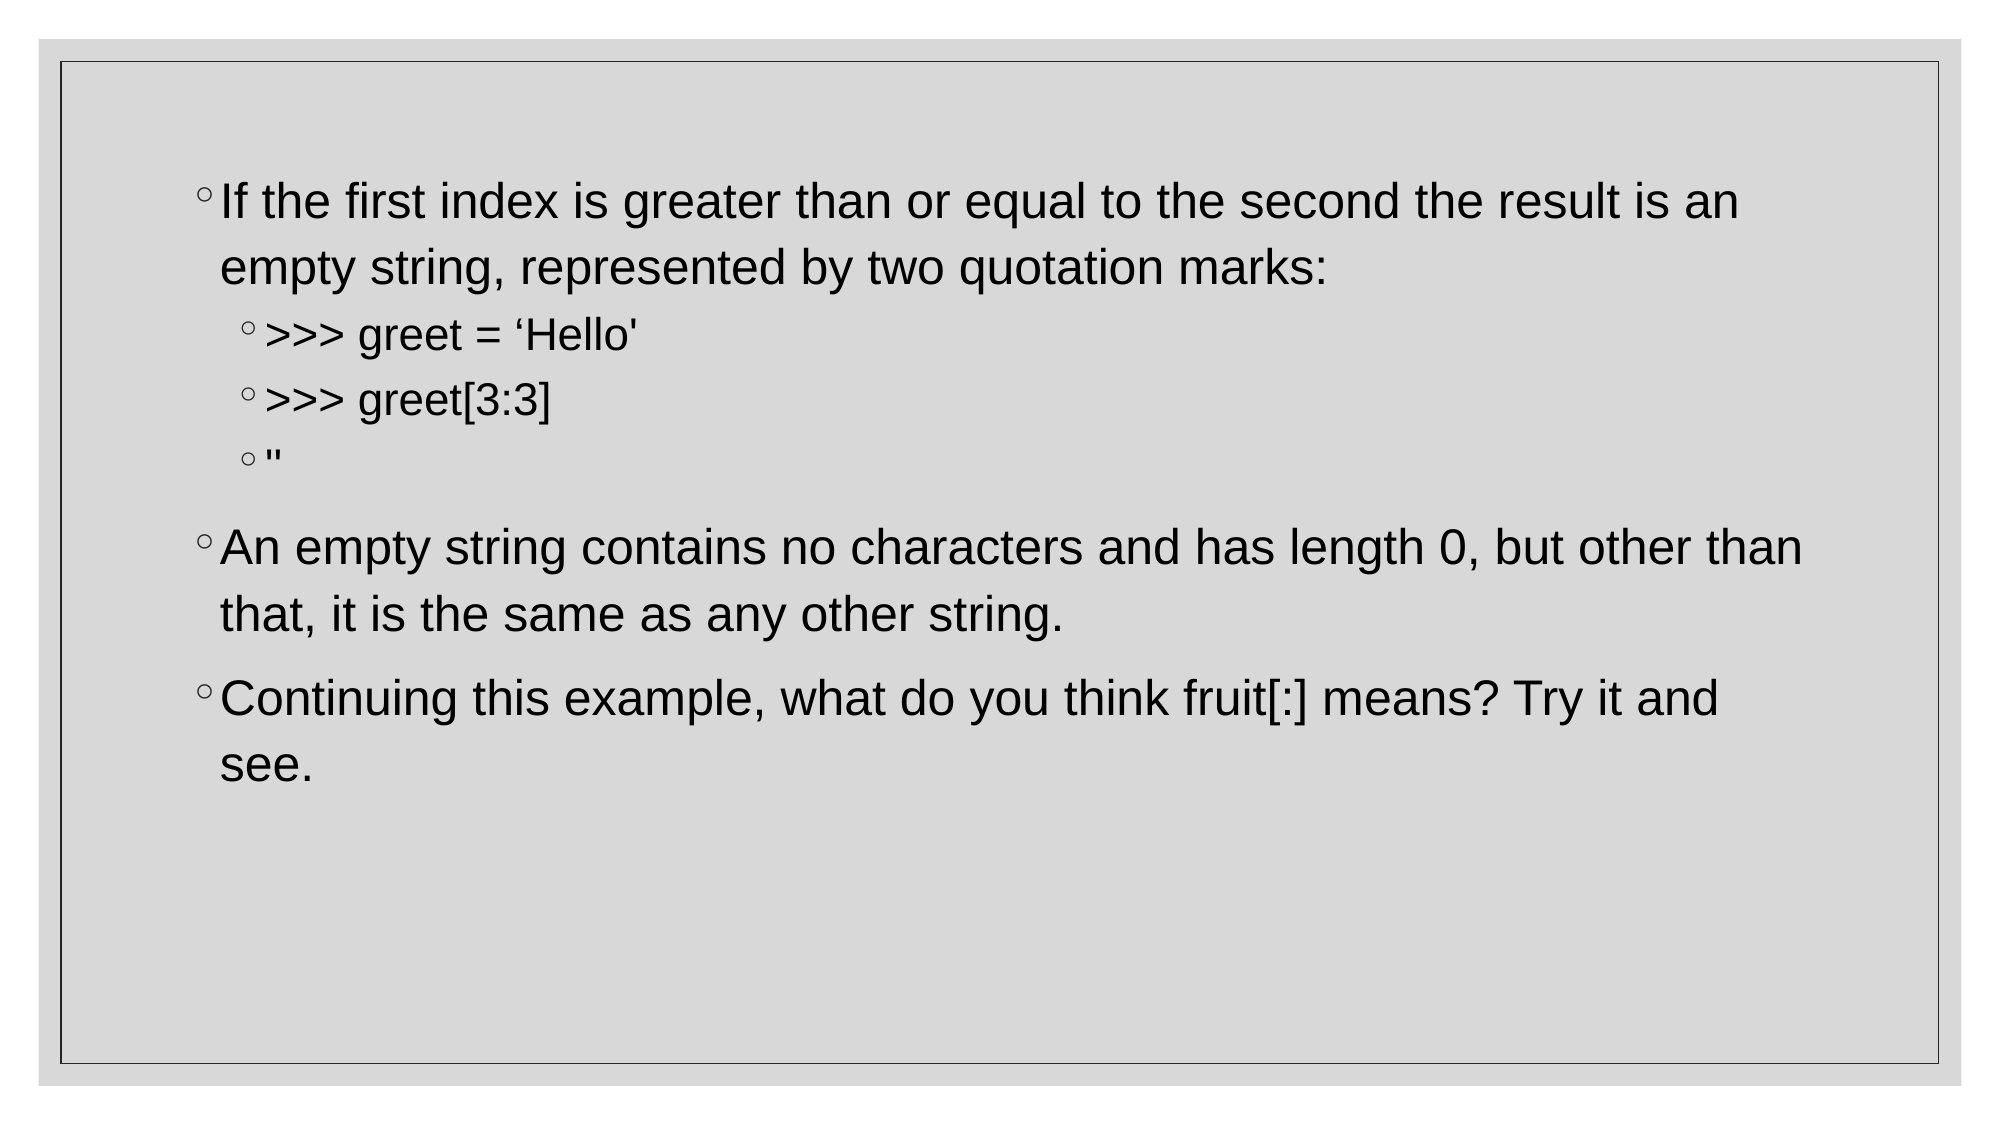

If the first index is greater than or equal to the second the result is an empty string, represented by two quotation marks:
>>> greet = ‘Hello'
>>> greet[3:3]
''
An empty string contains no characters and has length 0, but other than that, it is the same as any other string.
Continuing this example, what do you think fruit[:] means? Try it and see.